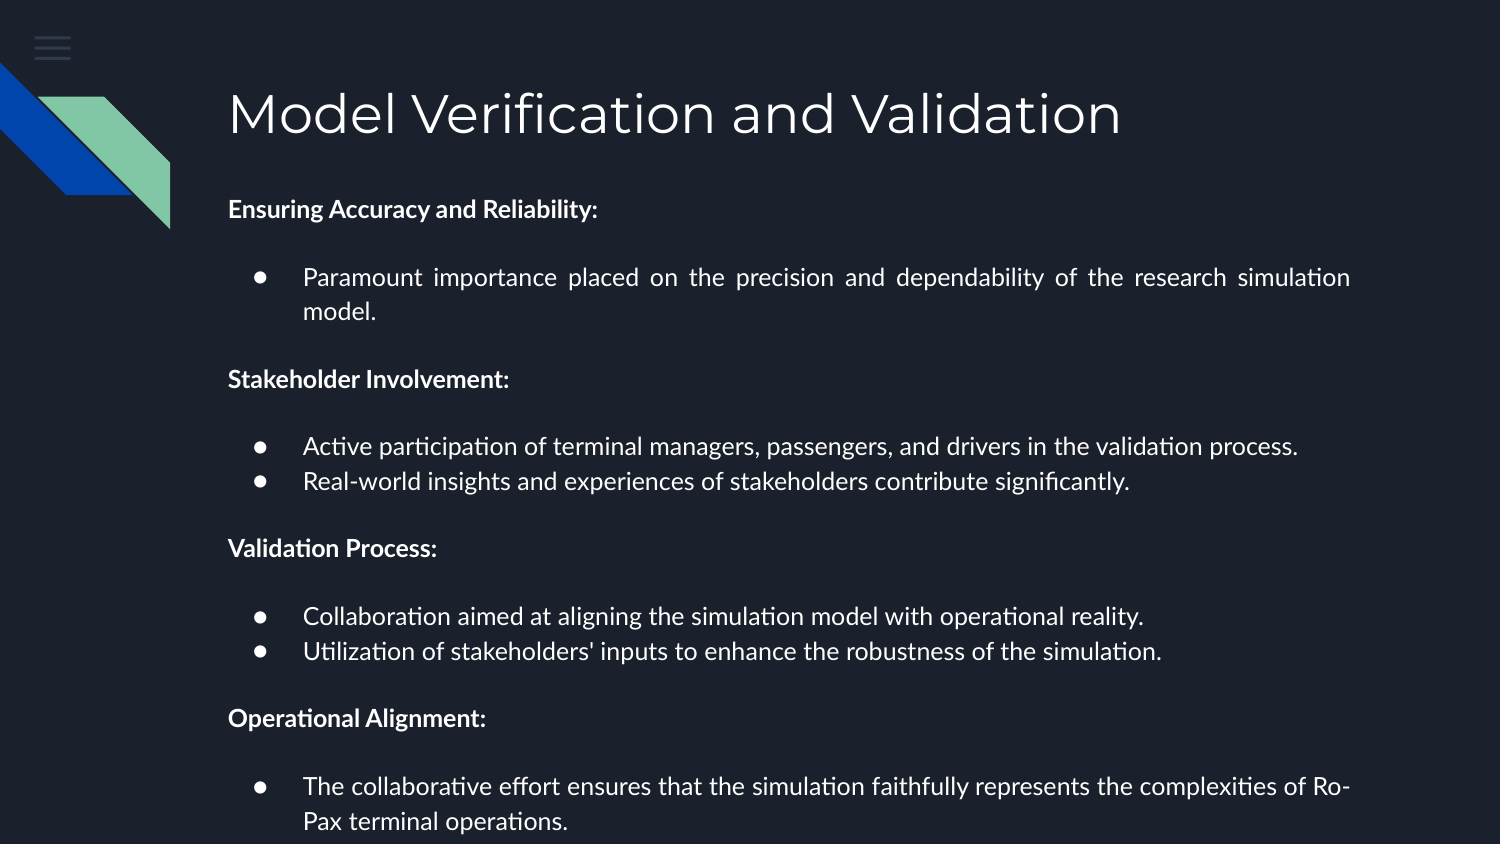

# Model Verification and Validation
Ensuring Accuracy and Reliability:
Paramount importance placed on the precision and dependability of the research simulation model.
Stakeholder Involvement:
Active participation of terminal managers, passengers, and drivers in the validation process.
Real-world insights and experiences of stakeholders contribute significantly.
Validation Process:
Collaboration aimed at aligning the simulation model with operational reality.
Utilization of stakeholders' inputs to enhance the robustness of the simulation.
Operational Alignment:
The collaborative effort ensures that the simulation faithfully represents the complexities of Ro-Pax terminal operations.